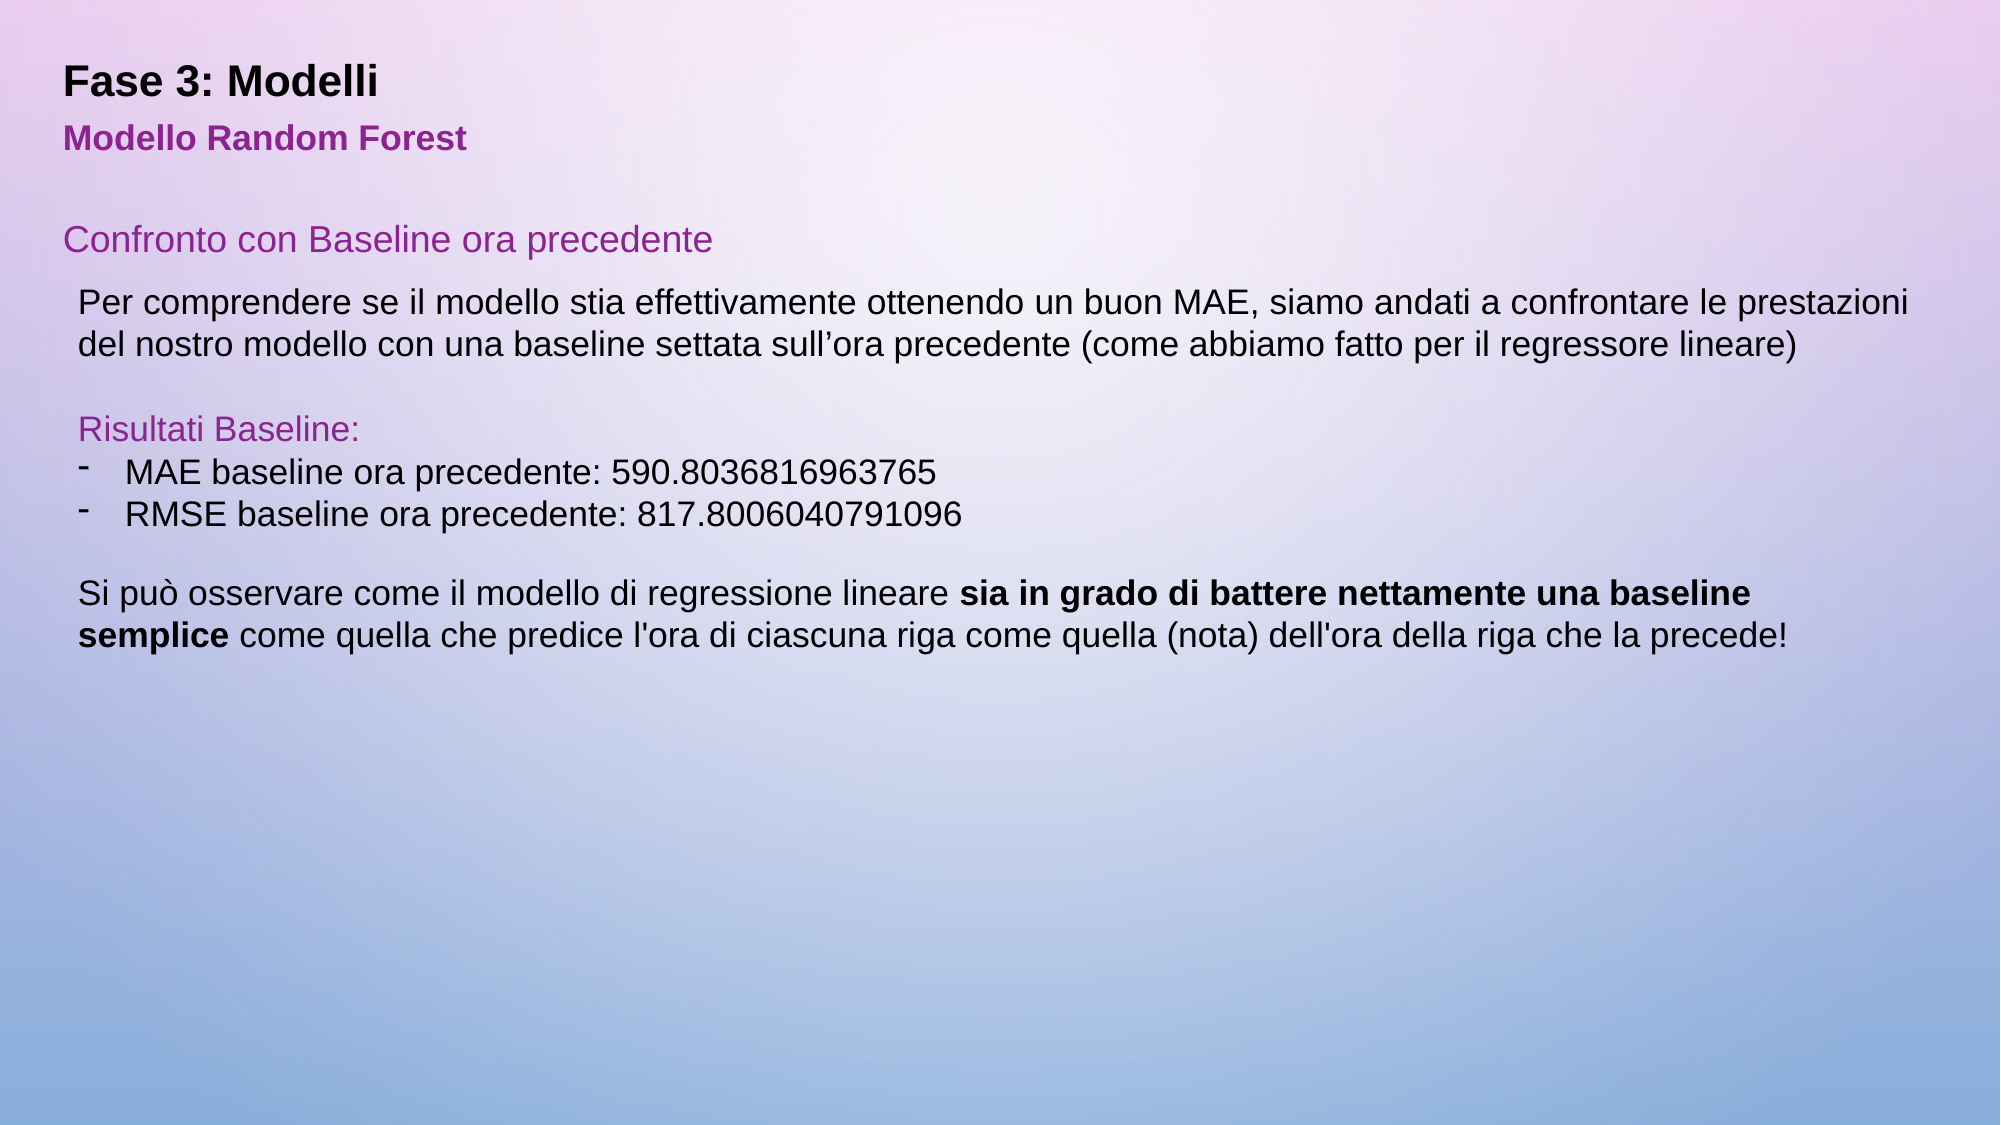

Fase 3: Modelli
Modello Random Forest
Confronto con Baseline ora precedente
Per comprendere se il modello stia effettivamente ottenendo un buon MAE, siamo andati a confrontare le prestazioni del nostro modello con una baseline settata sull’ora precedente (come abbiamo fatto per il regressore lineare)

Risultati Baseline:
MAE baseline ora precedente: 590.8036816963765
RMSE baseline ora precedente: 817.8006040791096
Si può osservare come il modello di regressione lineare sia in grado di battere nettamente una baseline semplice come quella che predice l'ora di ciascuna riga come quella (nota) dell'ora della riga che la precede!